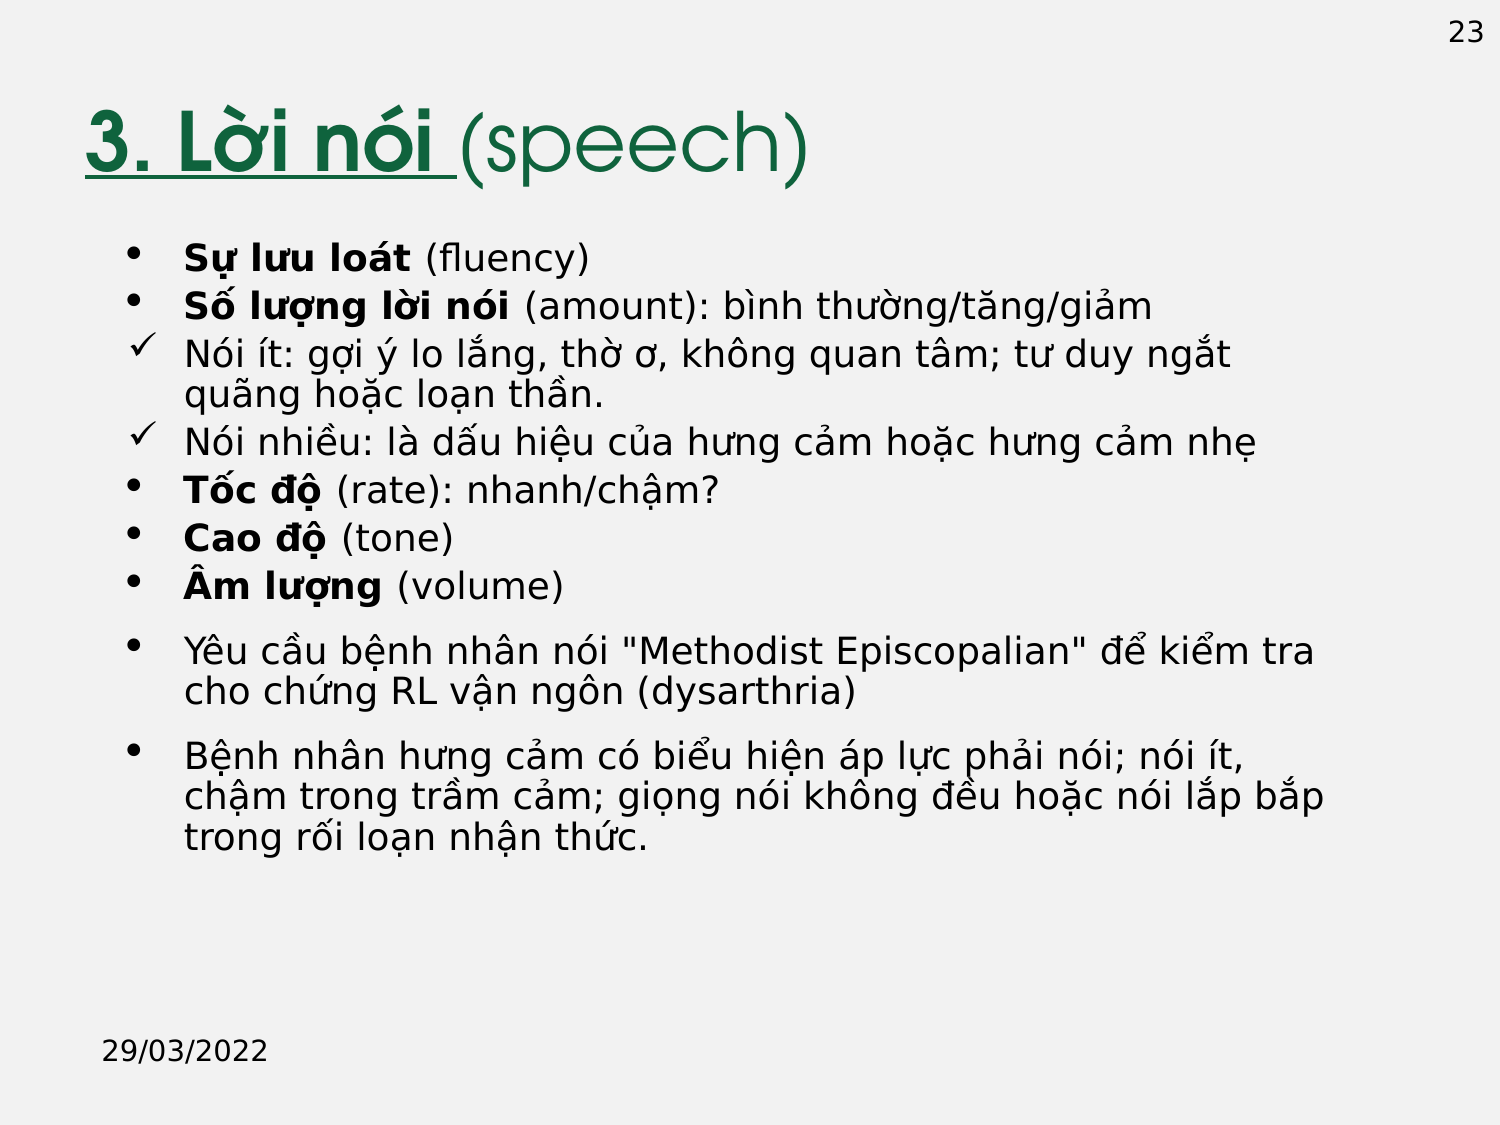

23
# 3. Lời nói (speech)
Sự lưu loát (fluency)
Số lượng lời nói (amount): bình thường/tăng/giảm
Nói ít: gợi ý lo lắng, thờ ơ, không quan tâm; tư duy ngắt quãng hoặc loạn thần.
Nói nhiều: là dấu hiệu của hưng cảm hoặc hưng cảm nhẹ
Tốc độ (rate): nhanh/chậm?
Cao độ (tone)
Âm lượng (volume)
Yêu cầu bệnh nhân nói "Methodist Episcopalian" để kiểm tra cho chứng RL vận ngôn (dysarthria)
Bệnh nhân hưng cảm có biểu hiện áp lực phải nói; nói ít, chậm trong trầm cảm; giọng nói không đều hoặc nói lắp bắp trong rối loạn nhận thức.

29/03/2022